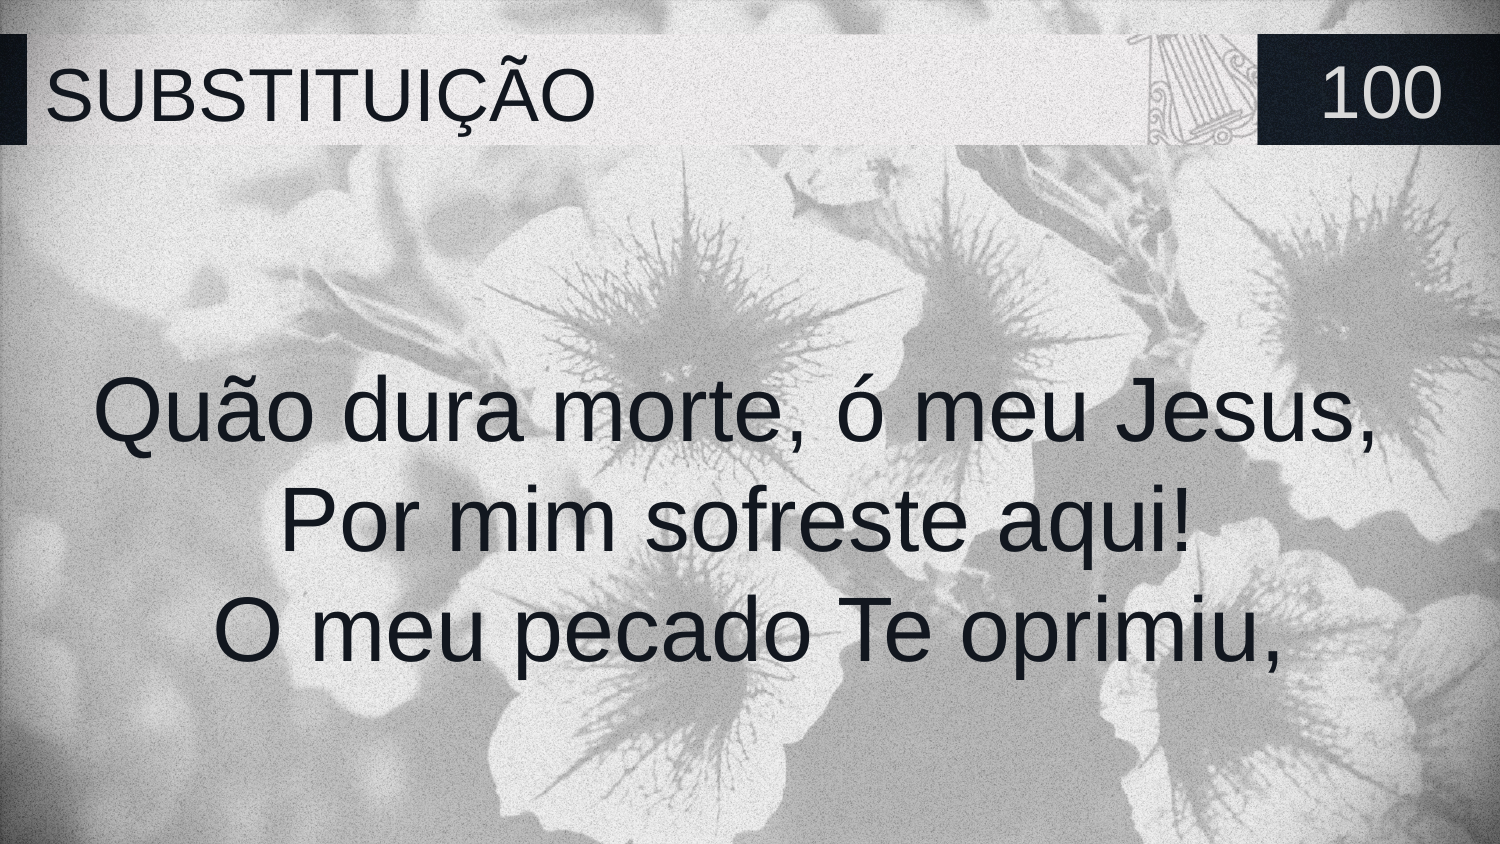

# SUBSTITUIÇÃO
100
Quão dura morte, ó meu Jesus,
Por mim sofreste aqui!
O meu pecado Te oprimiu,